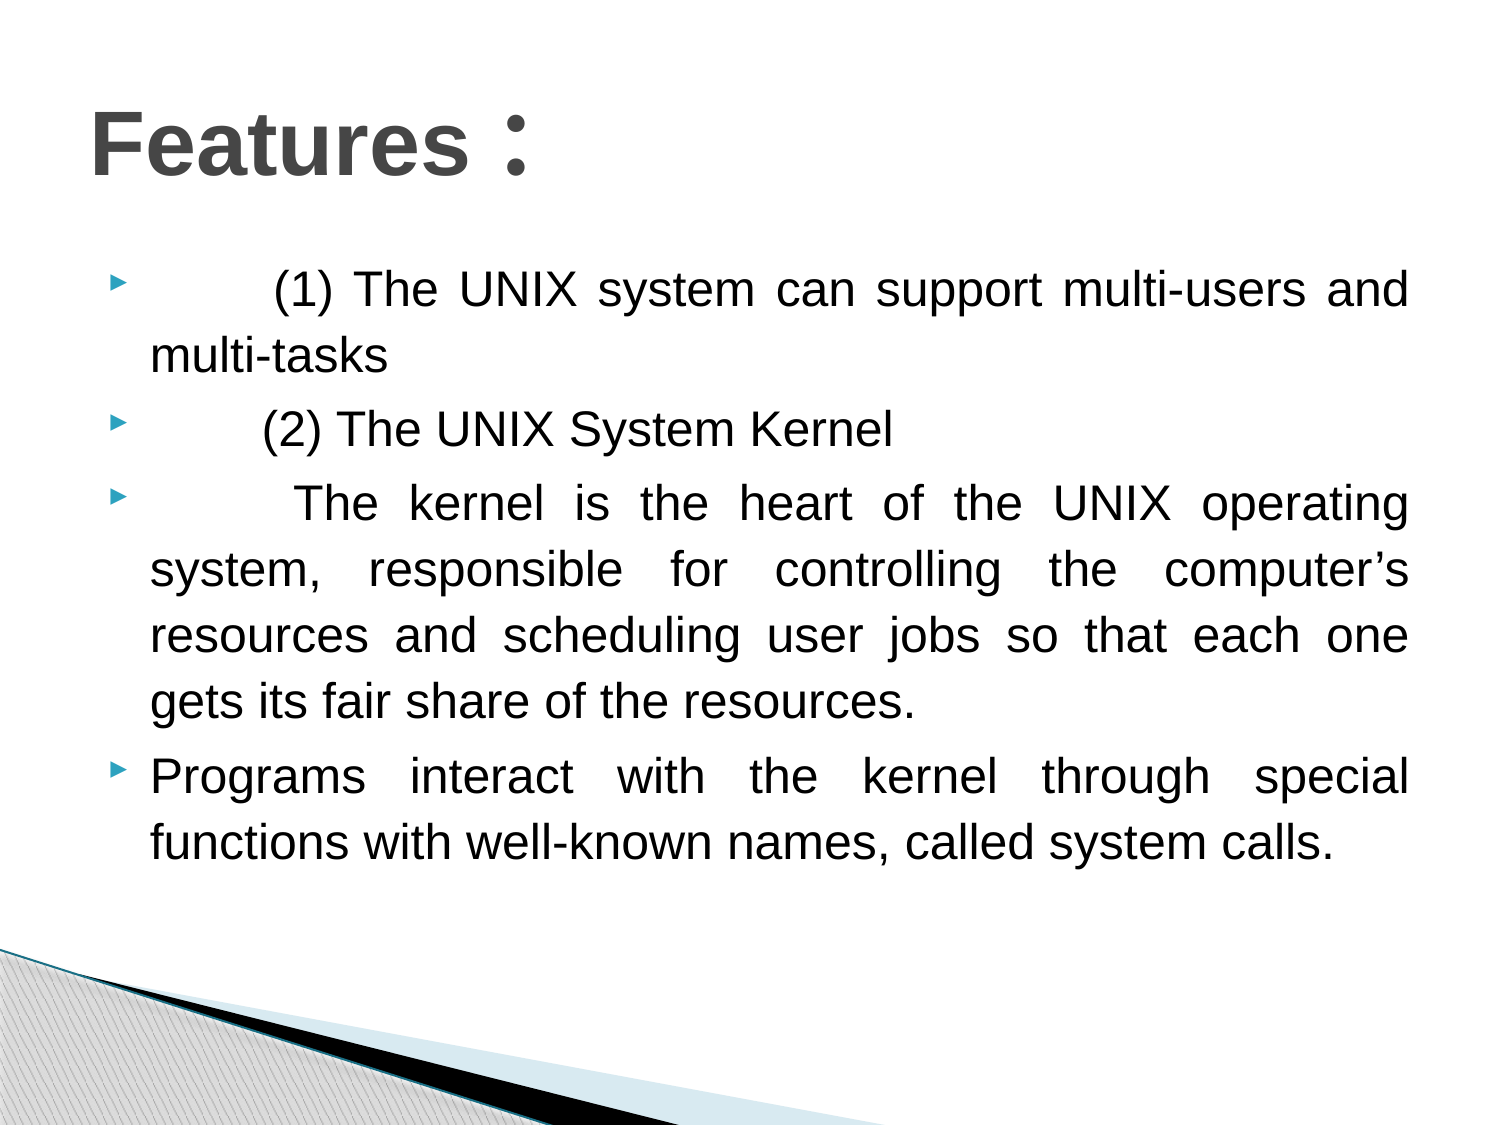

# Features：
　　(1) The UNIX system can support multi-users and multi-tasks
　　(2) The UNIX System Kernel
　　The kernel is the heart of the UNIX operating system, responsible for controlling the computer’s resources and scheduling user jobs so that each one gets its fair share of the resources.
Programs interact with the kernel through special functions with well-known names, called system calls.